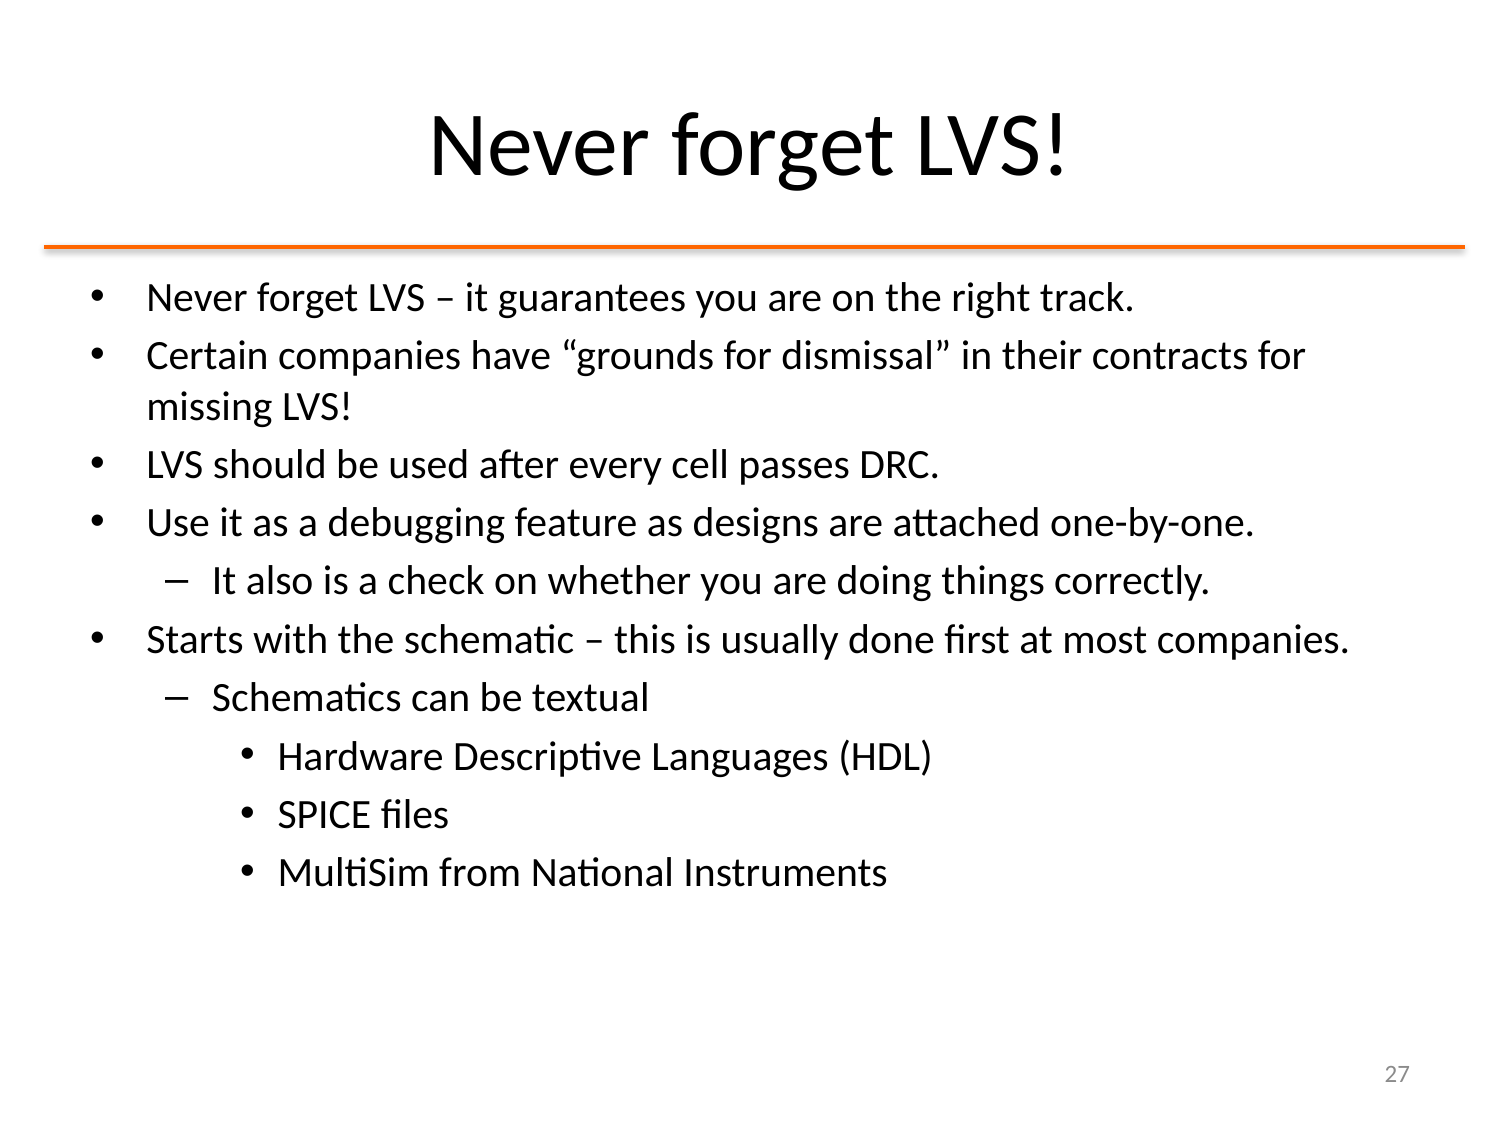

# Never forget LVS!
Never forget LVS – it guarantees you are on the right track.
Certain companies have “grounds for dismissal” in their contracts for missing LVS!
LVS should be used after every cell passes DRC.
Use it as a debugging feature as designs are attached one-by-one.
It also is a check on whether you are doing things correctly.
Starts with the schematic – this is usually done first at most companies.
Schematics can be textual
Hardware Descriptive Languages (HDL)
SPICE files
MultiSim from National Instruments

27